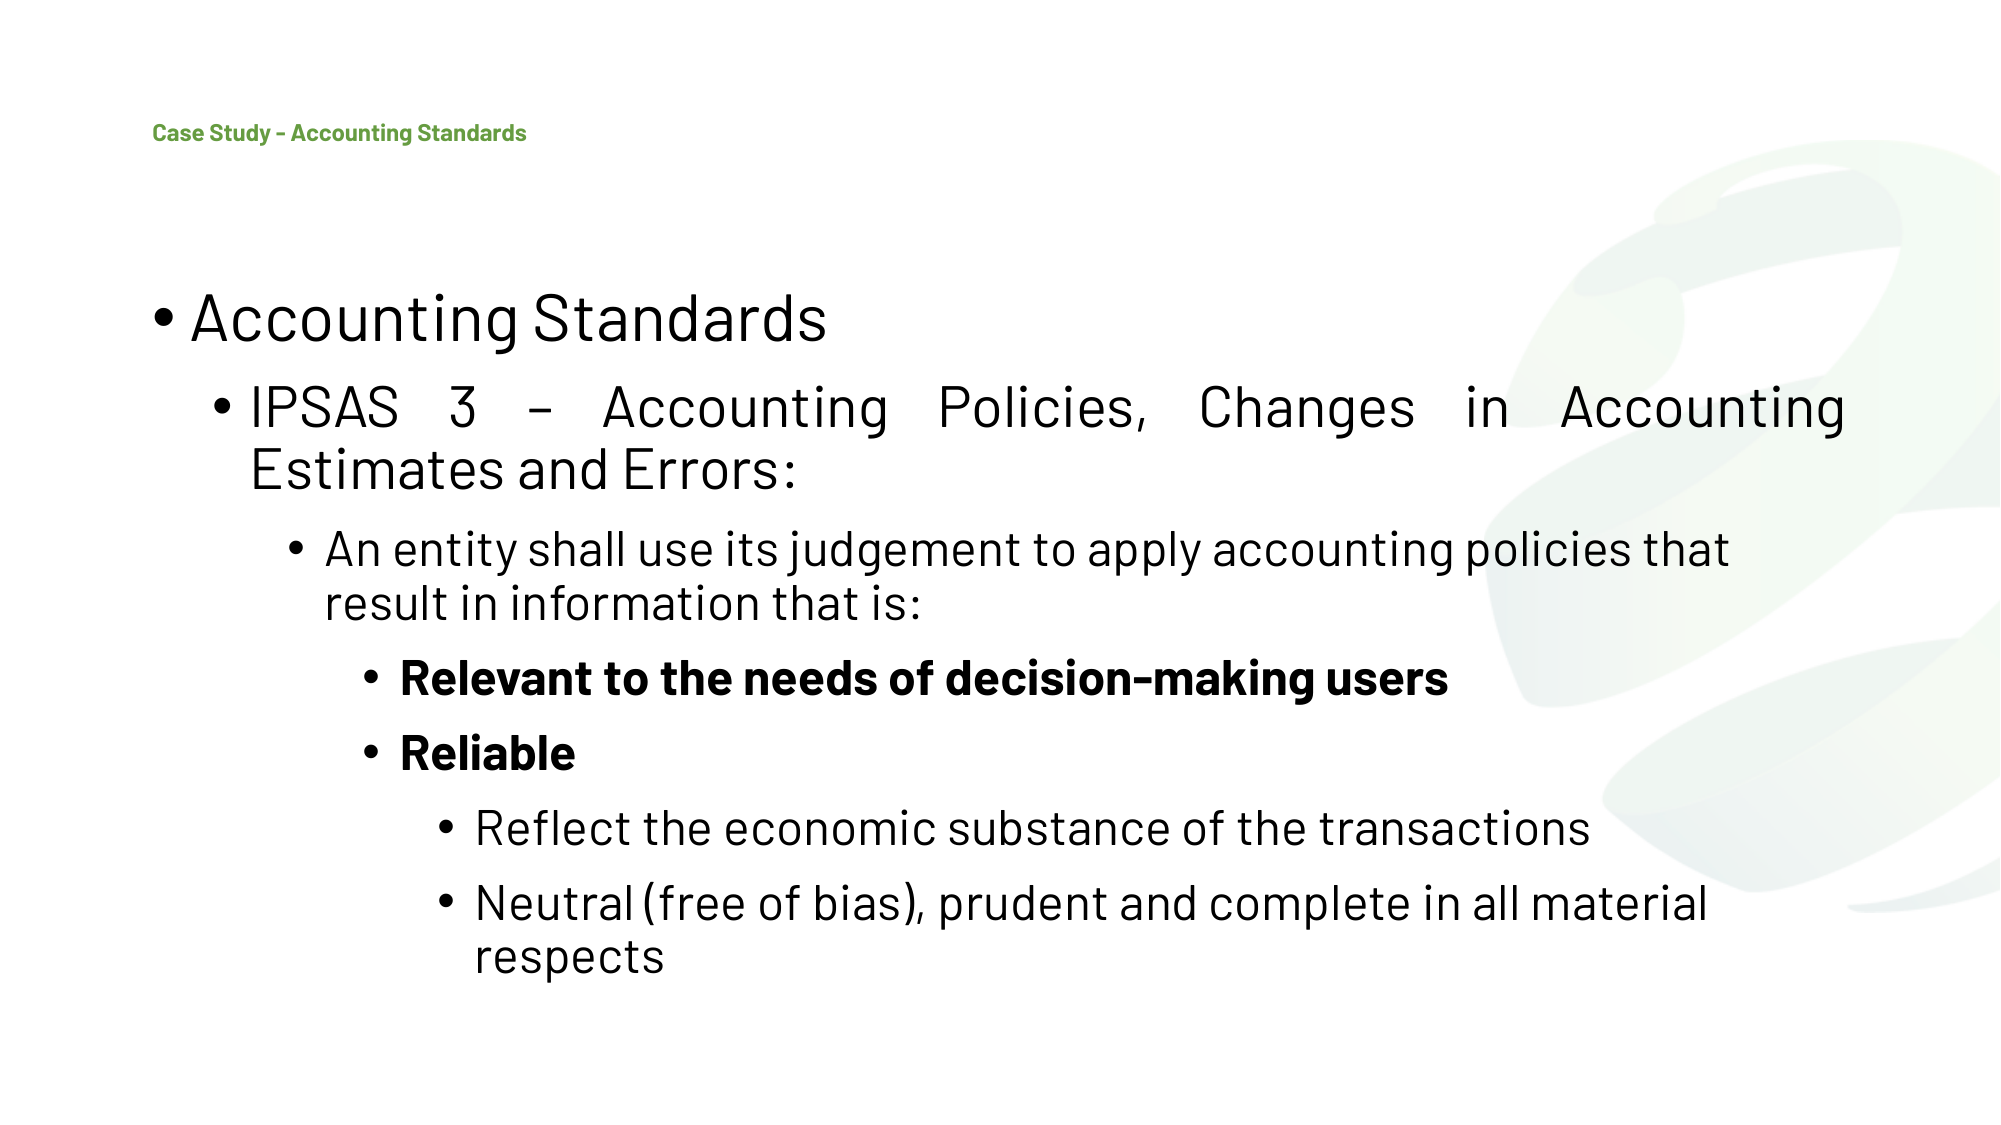

# Case Study - Accounting Standards
Accounting Standards
IPSAS 3 – Accounting Policies, Changes in Accounting Estimates and Errors:
An entity shall use its judgement to apply accounting policies that result in information that is:
Relevant to the needs of decision-making users
Reliable
Reflect the economic substance of the transactions
Neutral (free of bias), prudent and complete in all material respects